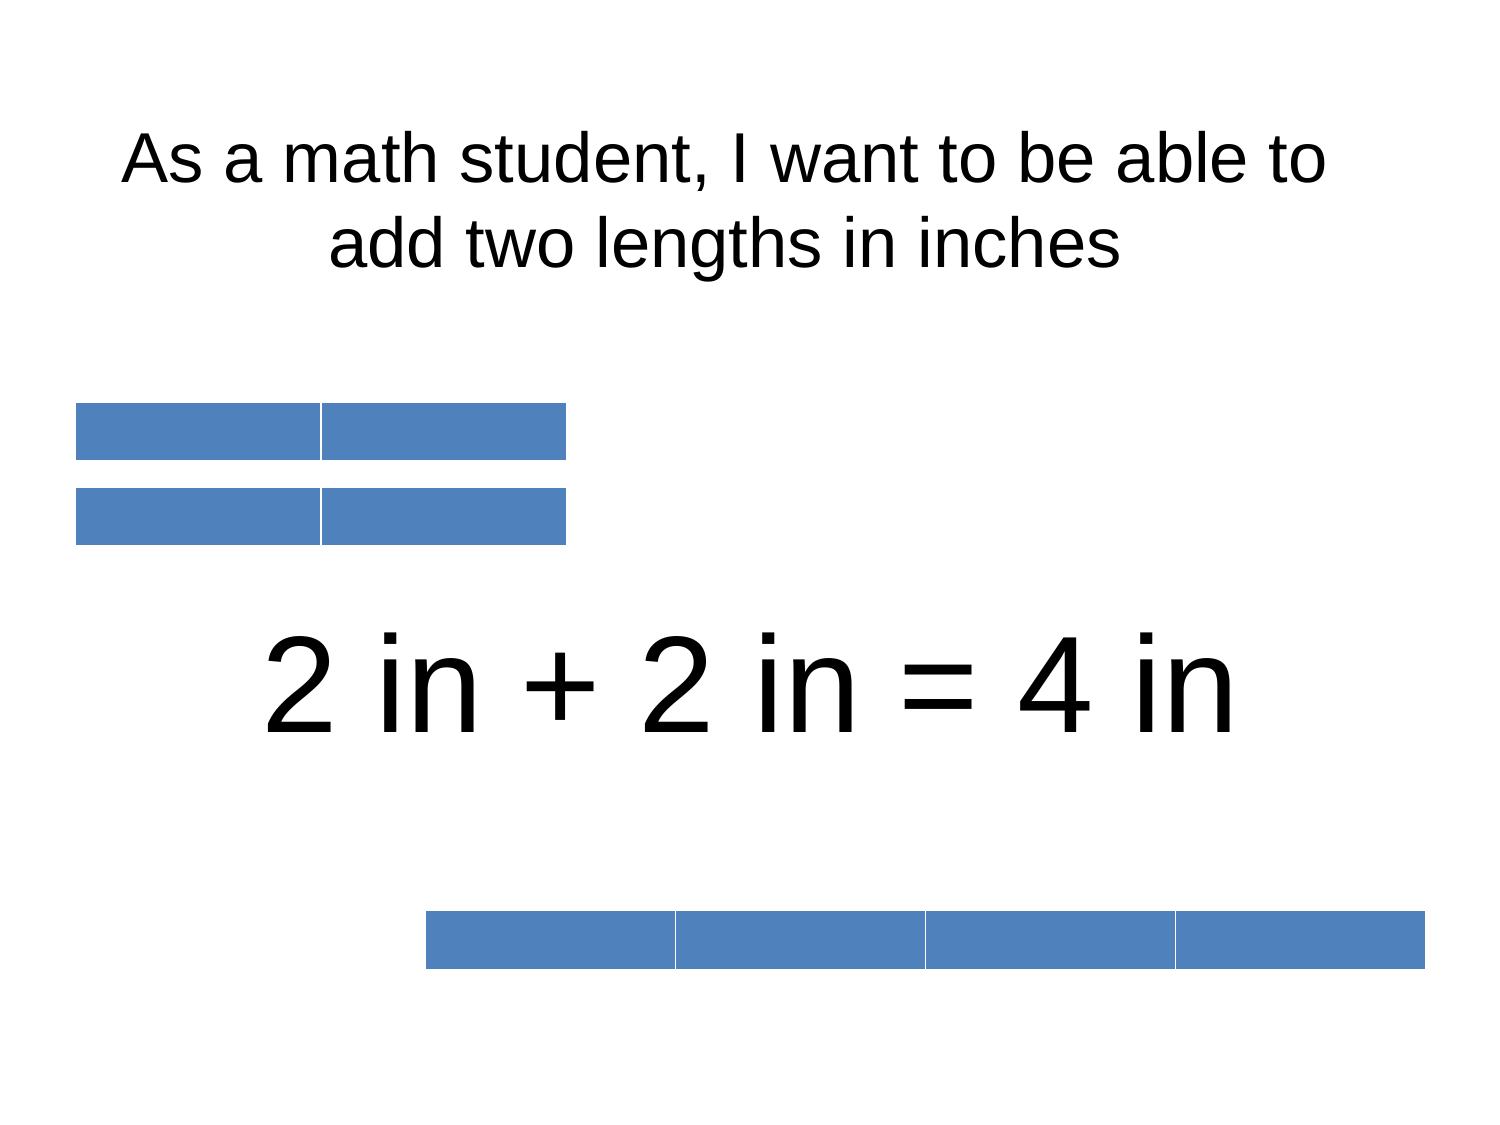

# As a math student, I want to be able to add two lengths in inches
|  |  |
| --- | --- |
|  |  |
| --- | --- |
2 in + 2 in = 4 in
|  |  |  |  |
| --- | --- | --- | --- |